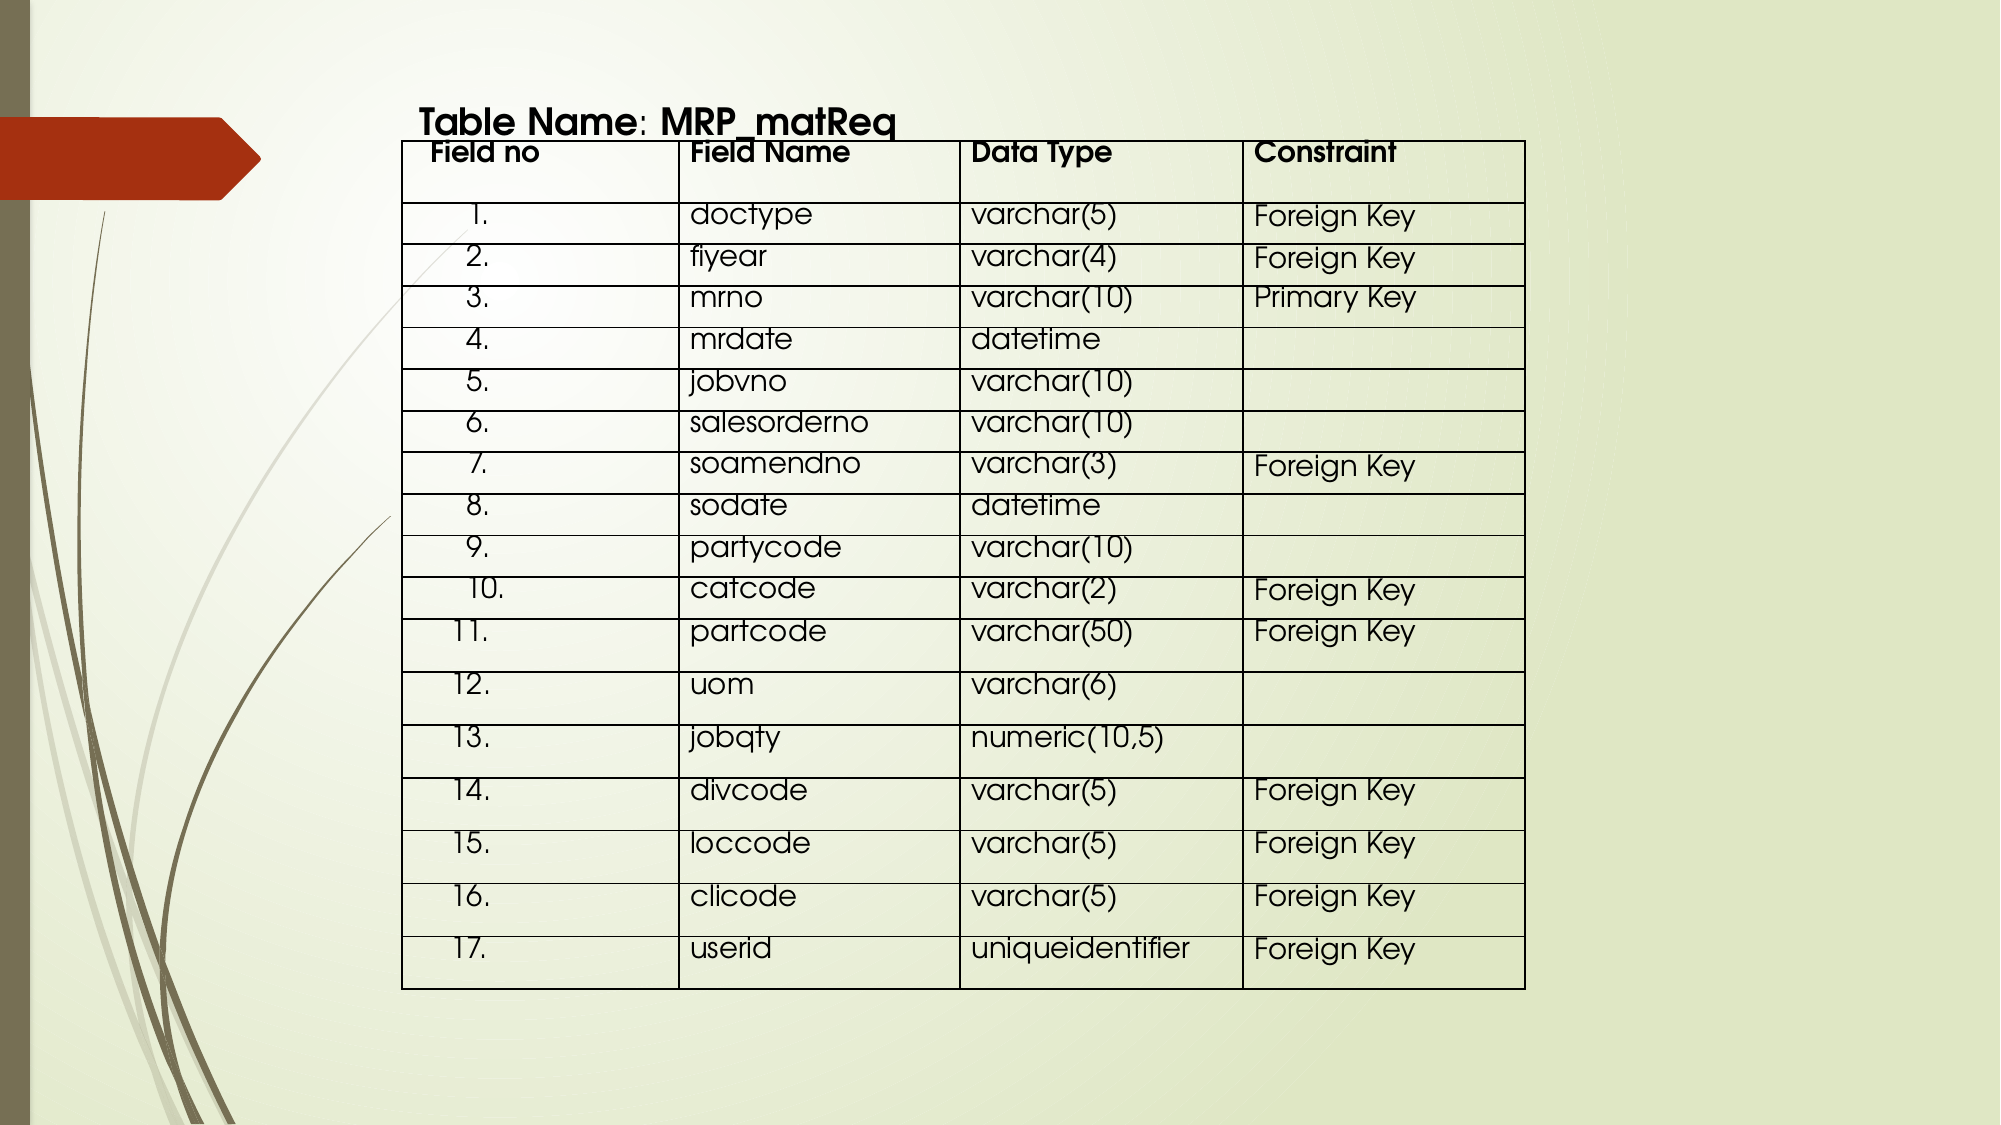

Table Name: MRP_matReq
| Field no | Field Name | Data Type | Constraint |
| --- | --- | --- | --- |
| 1. | doctype | varchar(5) | Foreign Key |
| 2. | fiyear | varchar(4) | Foreign Key |
| 3. | mrno | varchar(10) | Primary Key |
| 4. | mrdate | datetime |  |
| 5. | jobvno | varchar(10) |  |
| 6. | salesorderno | varchar(10) |  |
| 7. | soamendno | varchar(3) | Foreign Key |
| 8. | sodate | datetime |  |
| 9. | partycode | varchar(10) |  |
| 10. | catcode | varchar(2) | Foreign Key |

| 11. | partcode | varchar(50) | Foreign Key |
| --- | --- | --- | --- |
| 12. | uom | varchar(6) |  |
| 13. | jobqty | numeric(10,5) |  |
| 14. | divcode | varchar(5) | Foreign Key |
| 15. | loccode | varchar(5) | Foreign Key |
| 16. | clicode | varchar(5) | Foreign Key |
| 17. | userid | uniqueidentifier | Foreign Key |